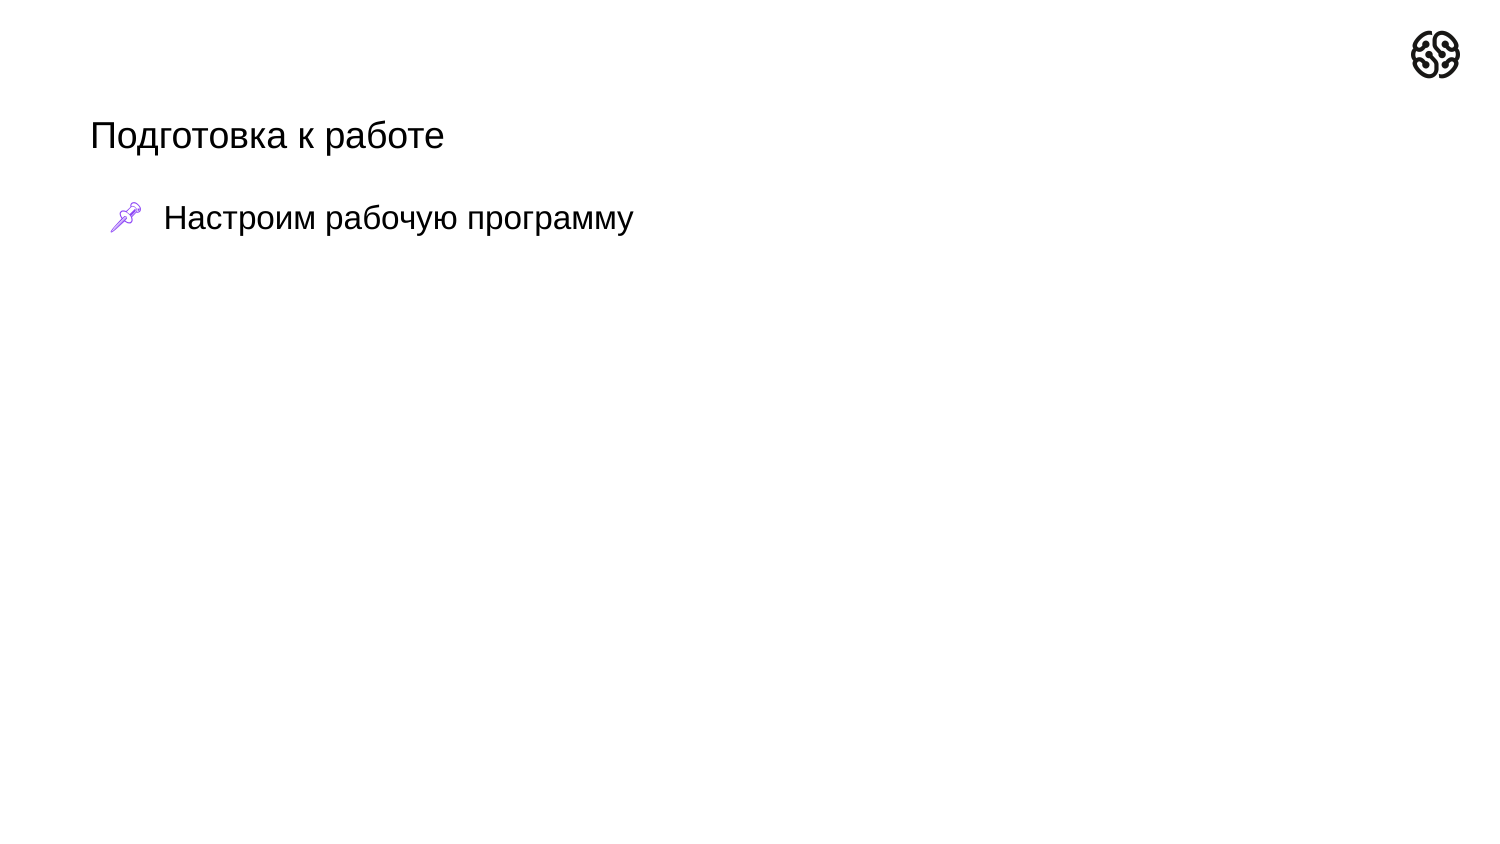

# Подготовка к работе
Настроим рабочую программу